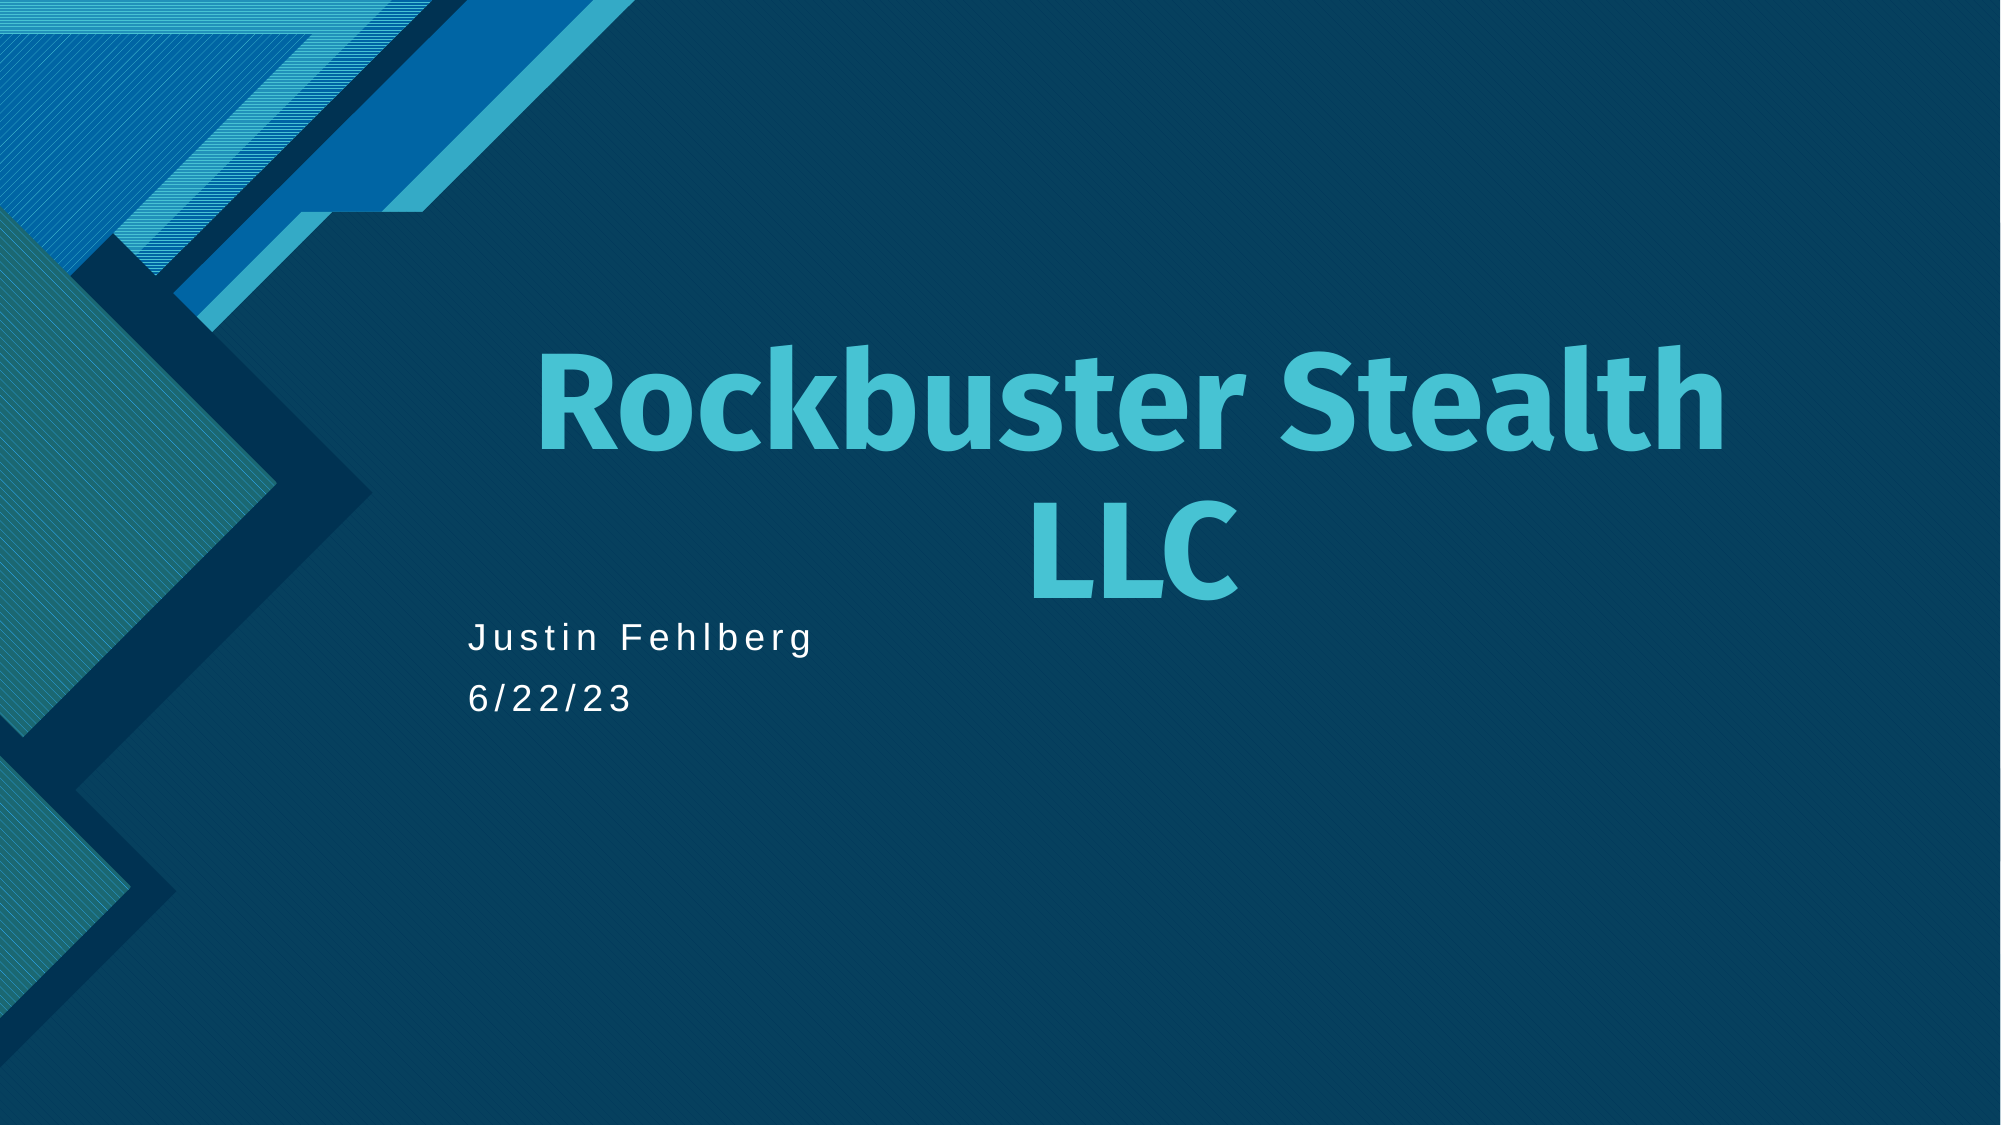

# Rockbuster Stealth LLC
Justin Fehlberg
6/22/23